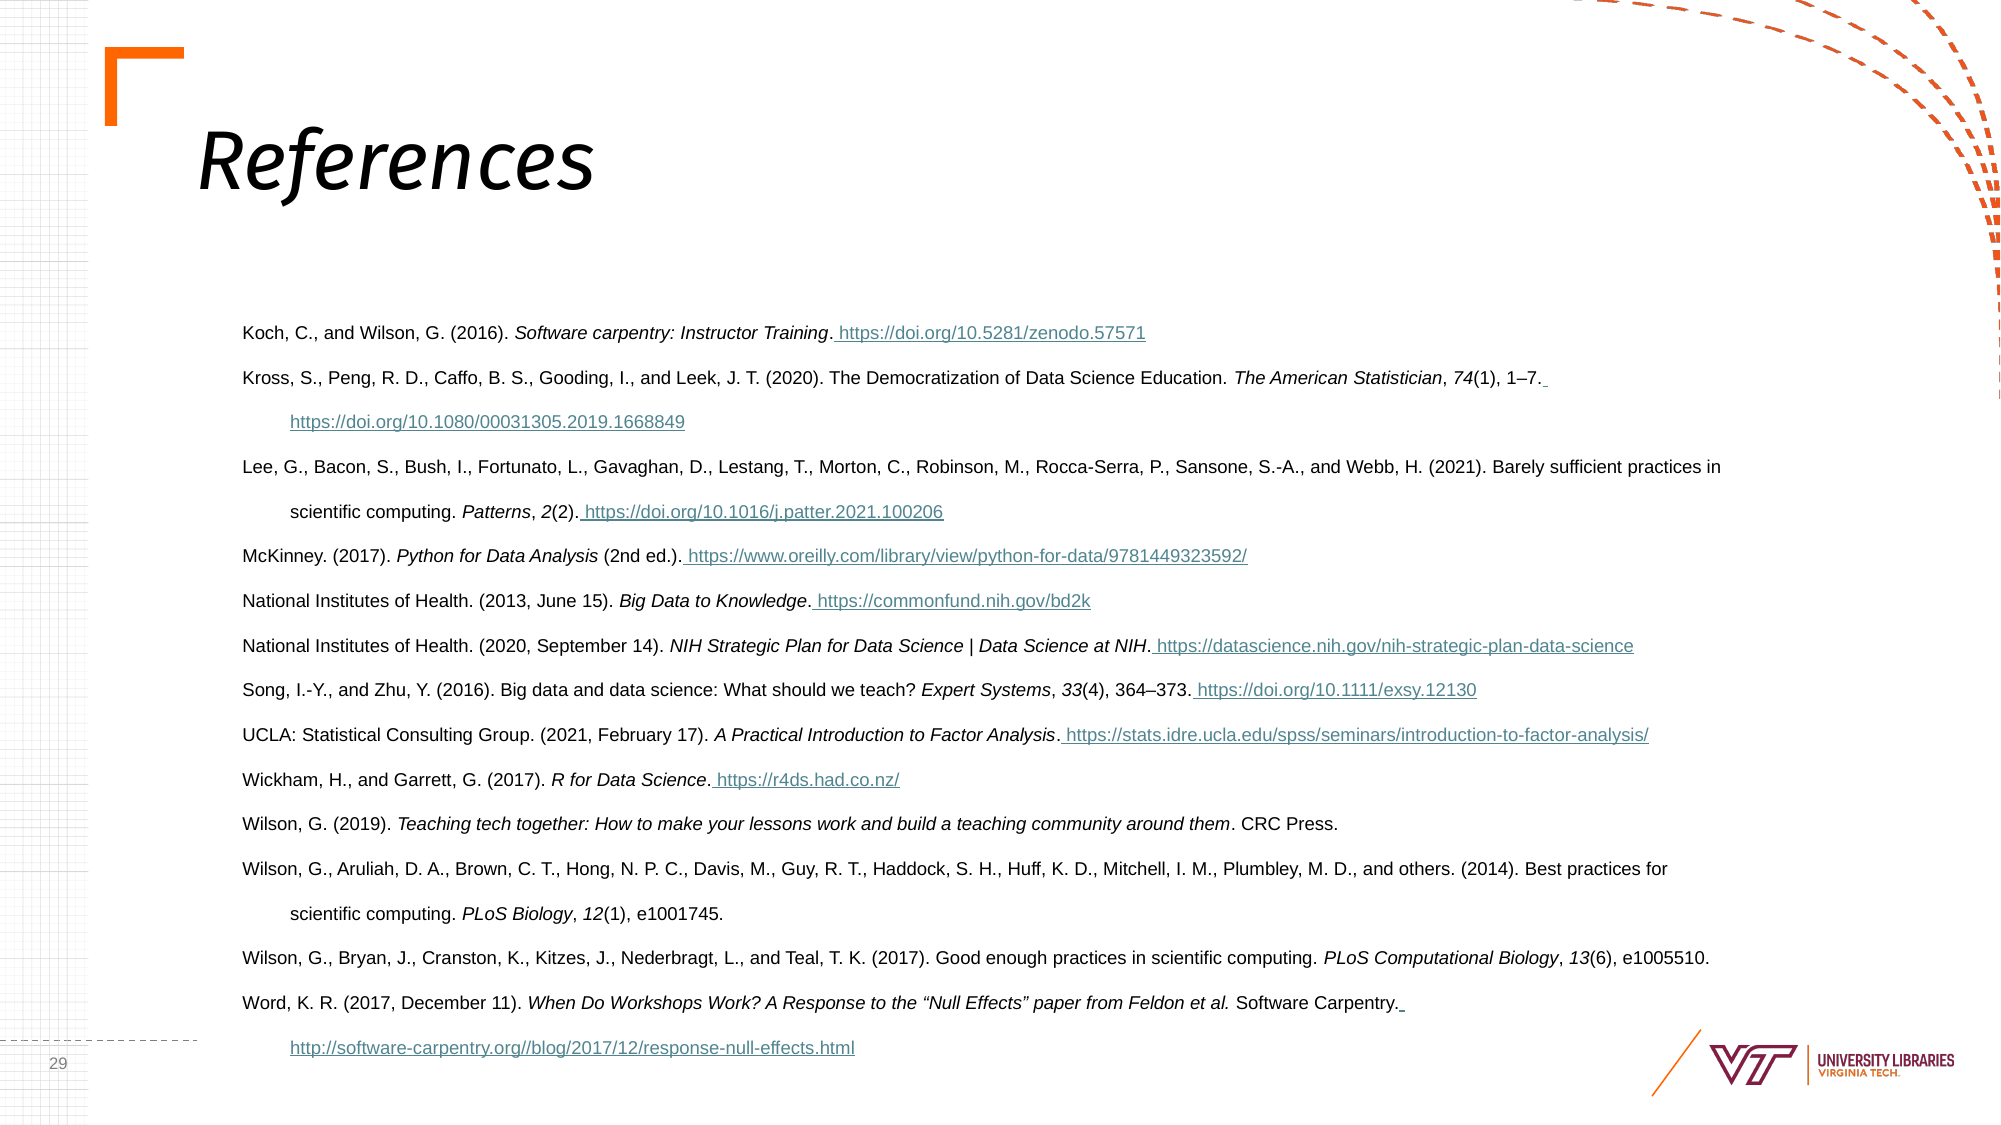

# References
Koch, C., and Wilson, G. (2016). Software carpentry: Instructor Training. https://doi.org/10.5281/zenodo.57571
Kross, S., Peng, R. D., Caffo, B. S., Gooding, I., and Leek, J. T. (2020). The Democratization of Data Science Education. The American Statistician, 74(1), 1–7. https://doi.org/10.1080/00031305.2019.1668849
Lee, G., Bacon, S., Bush, I., Fortunato, L., Gavaghan, D., Lestang, T., Morton, C., Robinson, M., Rocca-Serra, P., Sansone, S.-A., and Webb, H. (2021). Barely sufficient practices in scientific computing. Patterns, 2(2). https://doi.org/10.1016/j.patter.2021.100206
McKinney. (2017). Python for Data Analysis (2nd ed.). https://www.oreilly.com/library/view/python-for-data/9781449323592/
National Institutes of Health. (2013, June 15). Big Data to Knowledge. https://commonfund.nih.gov/bd2k
National Institutes of Health. (2020, September 14). NIH Strategic Plan for Data Science | Data Science at NIH. https://datascience.nih.gov/nih-strategic-plan-data-science
Song, I.-Y., and Zhu, Y. (2016). Big data and data science: What should we teach? Expert Systems, 33(4), 364–373. https://doi.org/10.1111/exsy.12130
UCLA: Statistical Consulting Group. (2021, February 17). A Practical Introduction to Factor Analysis. https://stats.idre.ucla.edu/spss/seminars/introduction-to-factor-analysis/
Wickham, H., and Garrett, G. (2017). R for Data Science. https://r4ds.had.co.nz/
Wilson, G. (2019). Teaching tech together: How to make your lessons work and build a teaching community around them. CRC Press.
Wilson, G., Aruliah, D. A., Brown, C. T., Hong, N. P. C., Davis, M., Guy, R. T., Haddock, S. H., Huff, K. D., Mitchell, I. M., Plumbley, M. D., and others. (2014). Best practices for scientific computing. PLoS Biology, 12(1), e1001745.
Wilson, G., Bryan, J., Cranston, K., Kitzes, J., Nederbragt, L., and Teal, T. K. (2017). Good enough practices in scientific computing. PLoS Computational Biology, 13(6), e1005510.
Word, K. R. (2017, December 11). When Do Workshops Work? A Response to the “Null Effects” paper from Feldon et al. Software Carpentry. http://software-carpentry.org//blog/2017/12/response-null-effects.html

29